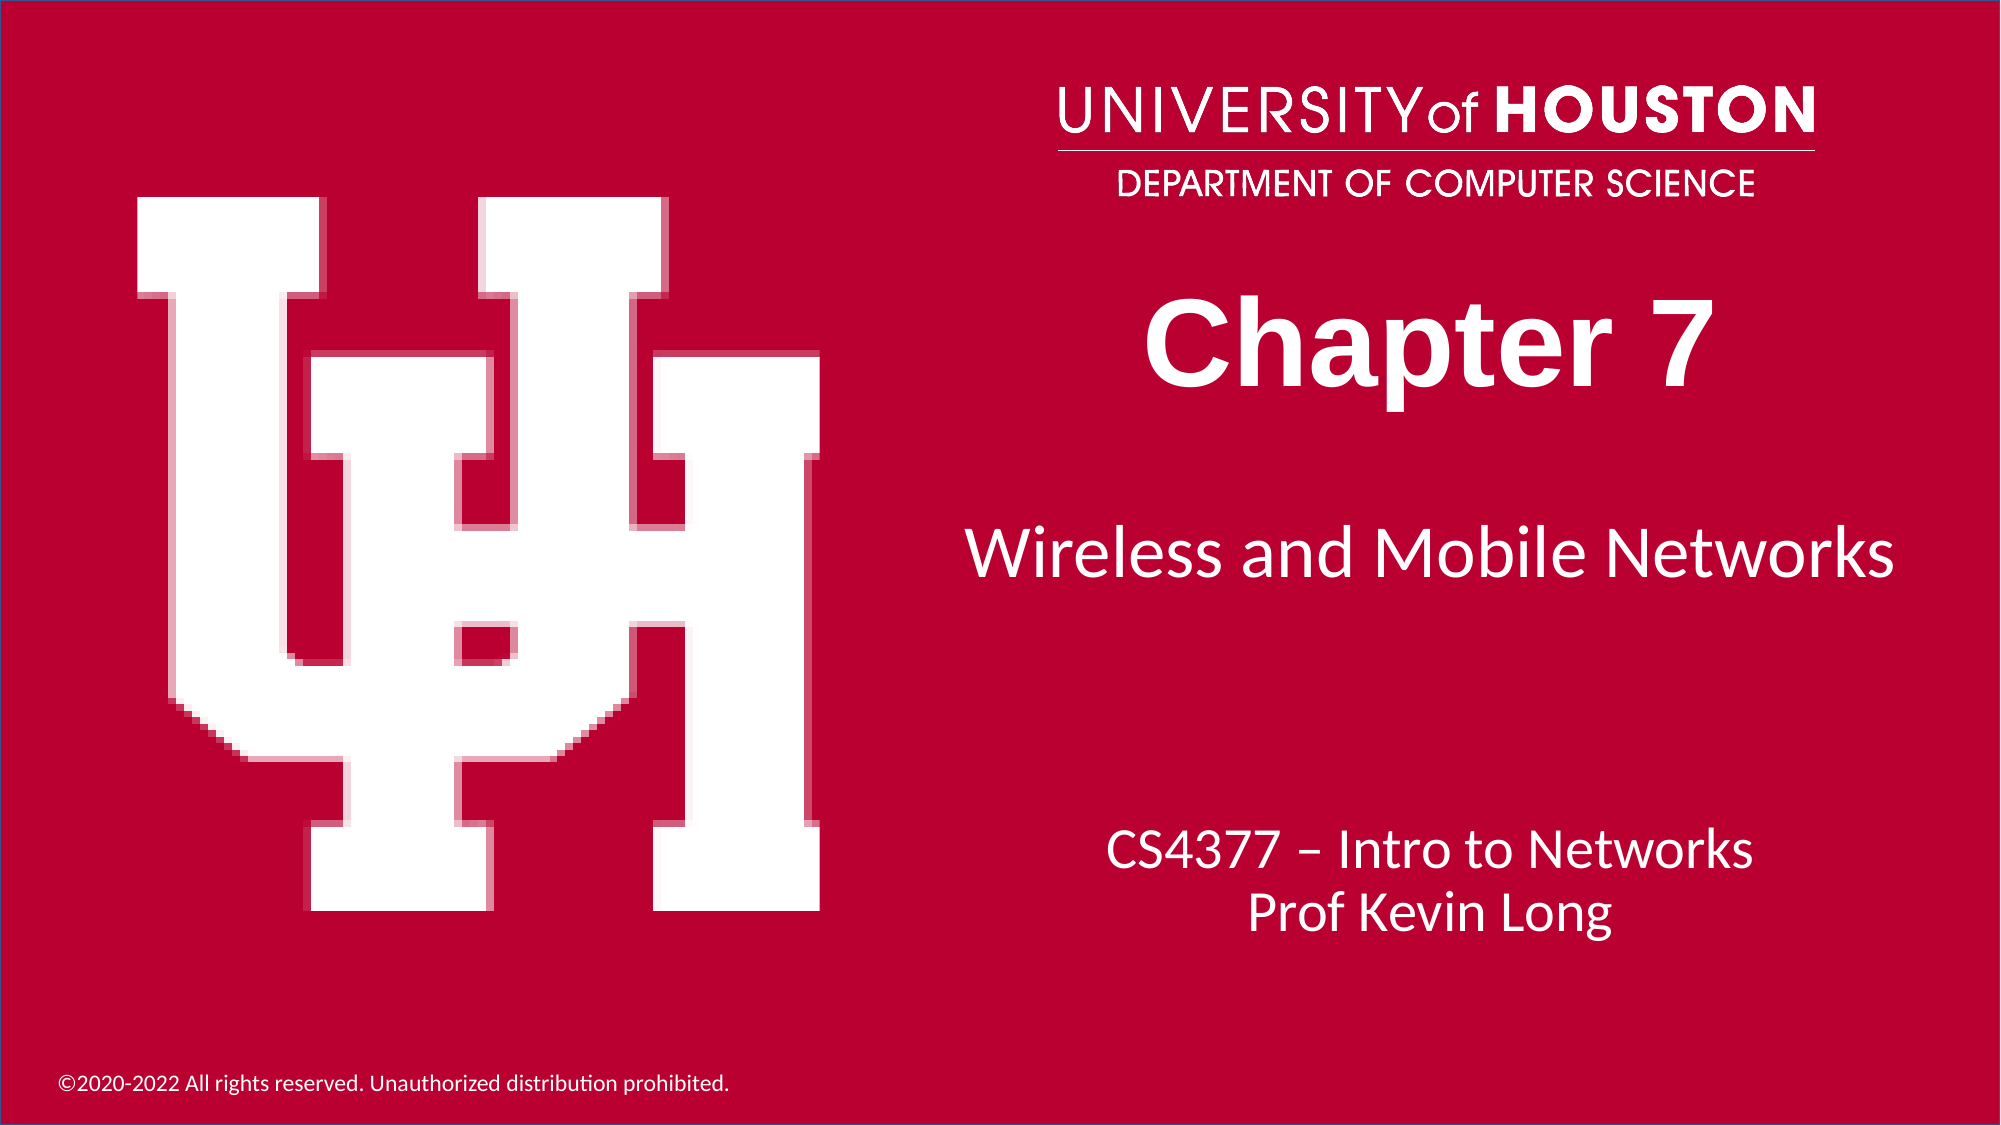

# Chapter 7
Wireless and Mobile Networks
CS4377 – Intro to Networks
Prof Kevin Long